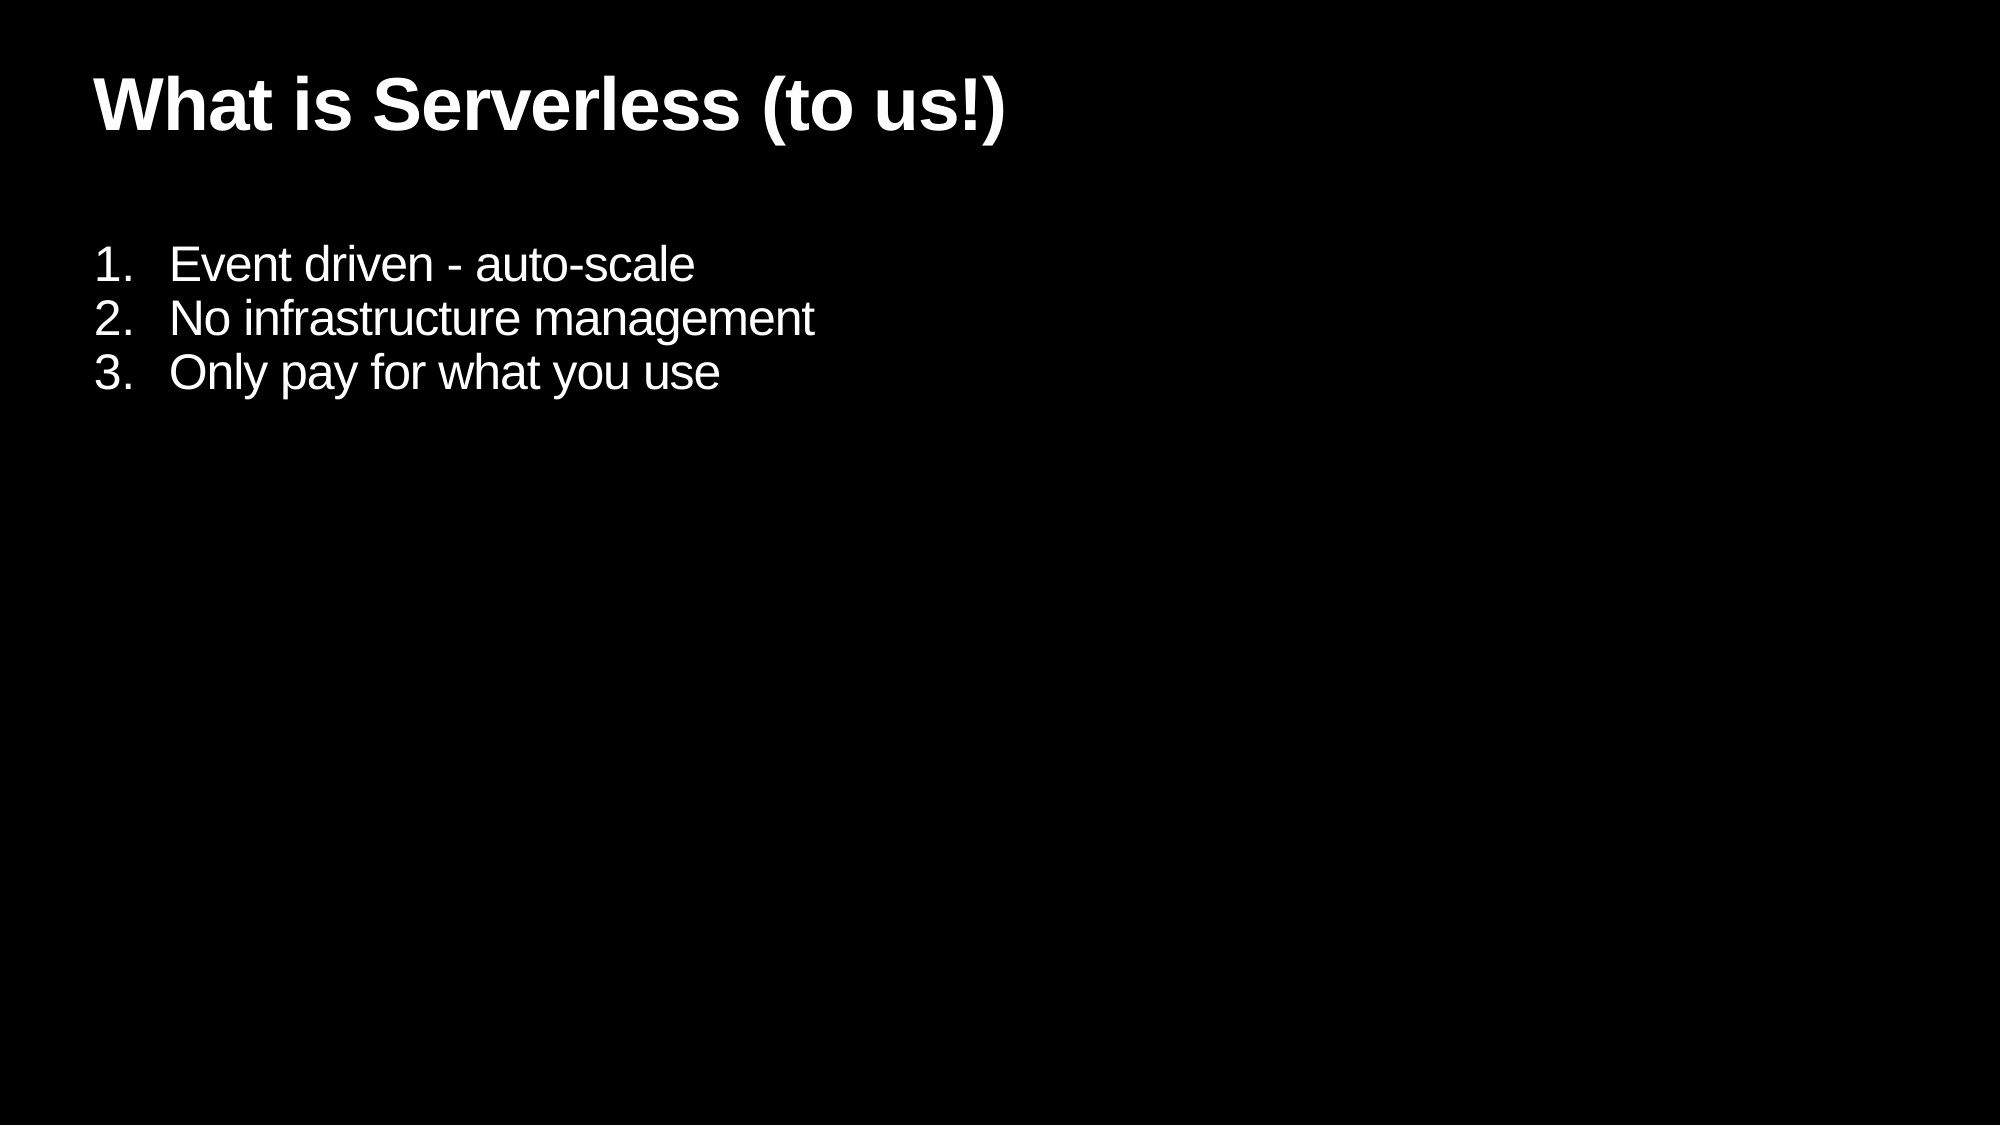

# What is Serverless (to us!)
Event driven - auto-scale
No infrastructure management
Only pay for what you use